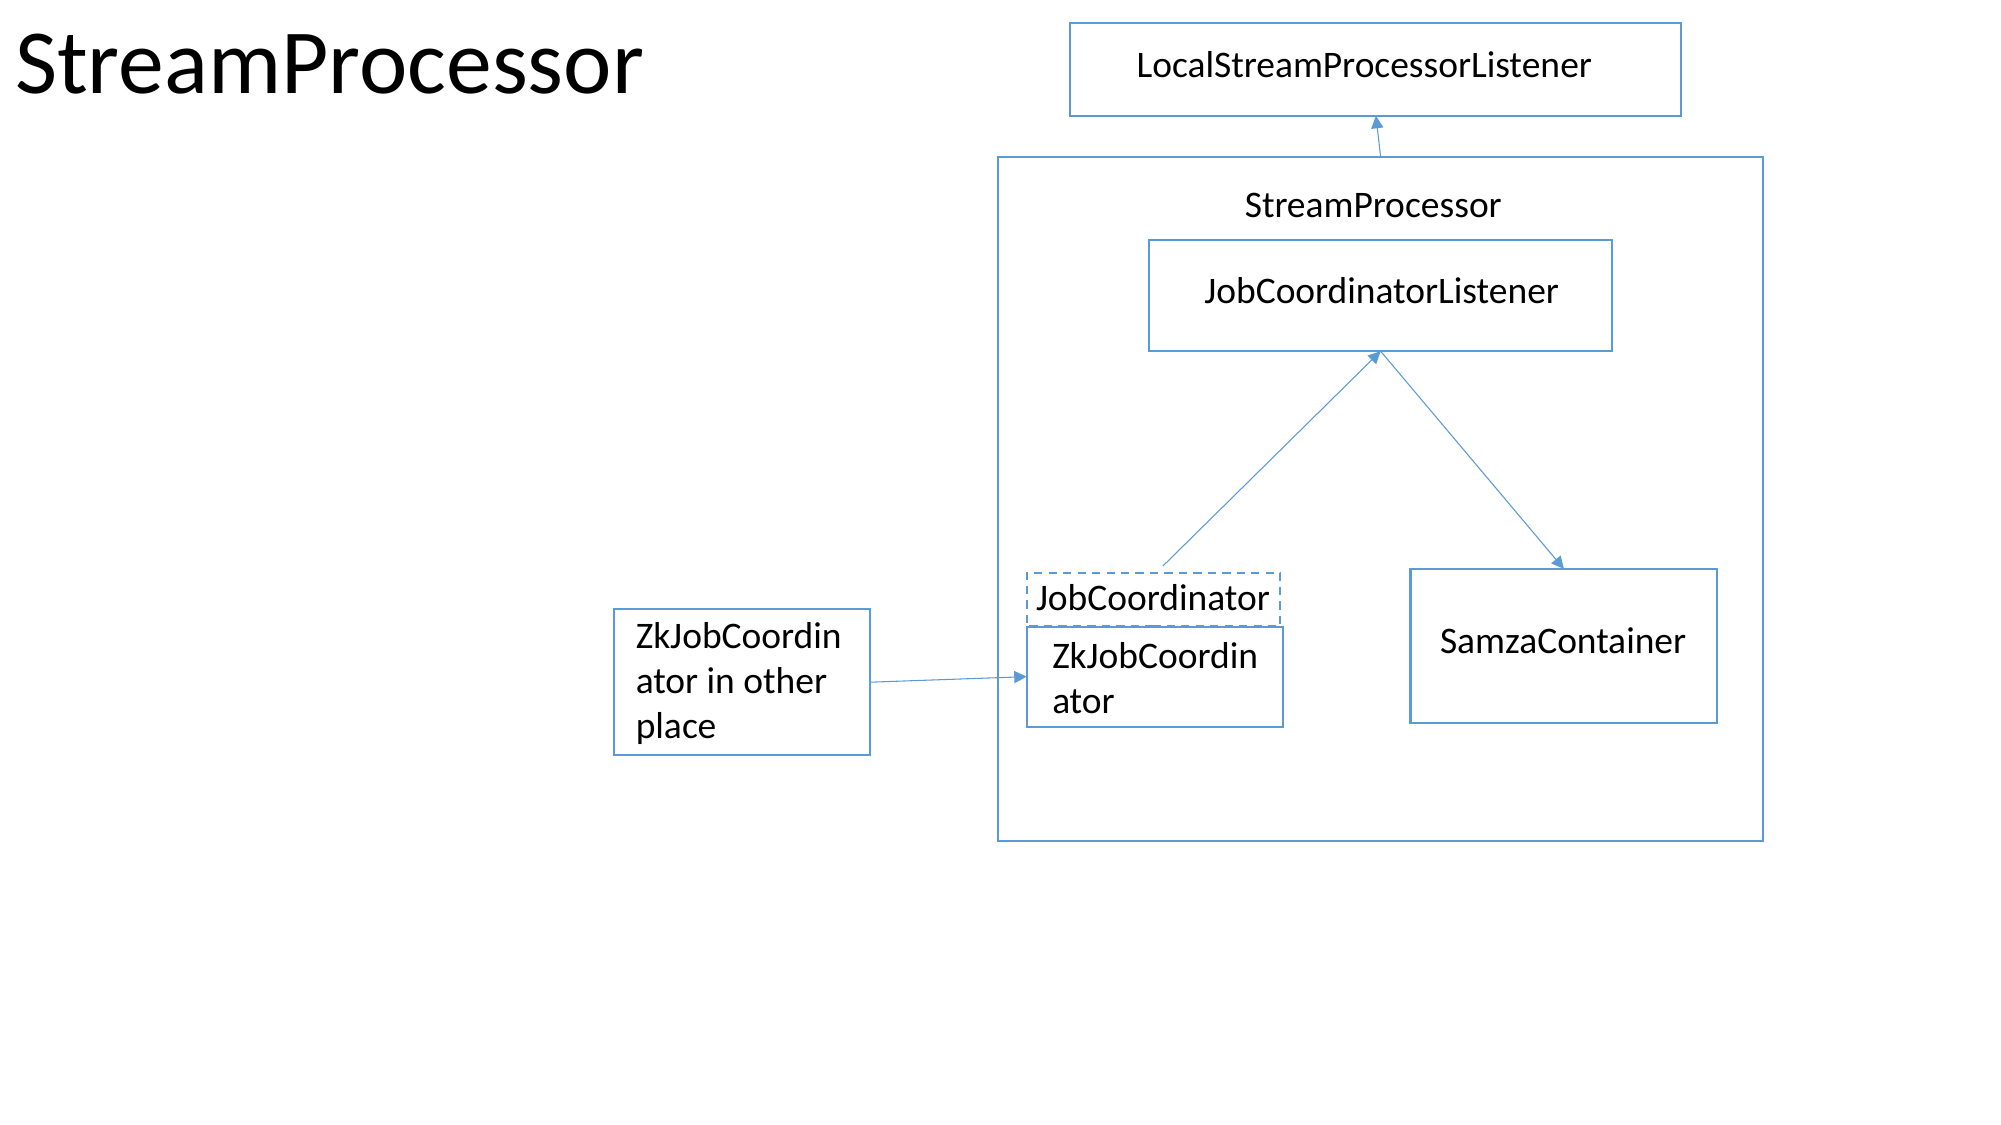

# StreamProcessor

LocalStreamProcessorListener

StreamProcessor

JobCoordinatorListener
JobCoordinator

ZkJobCoordinator in other place

SamzaContainer
ZkJobCoordinator